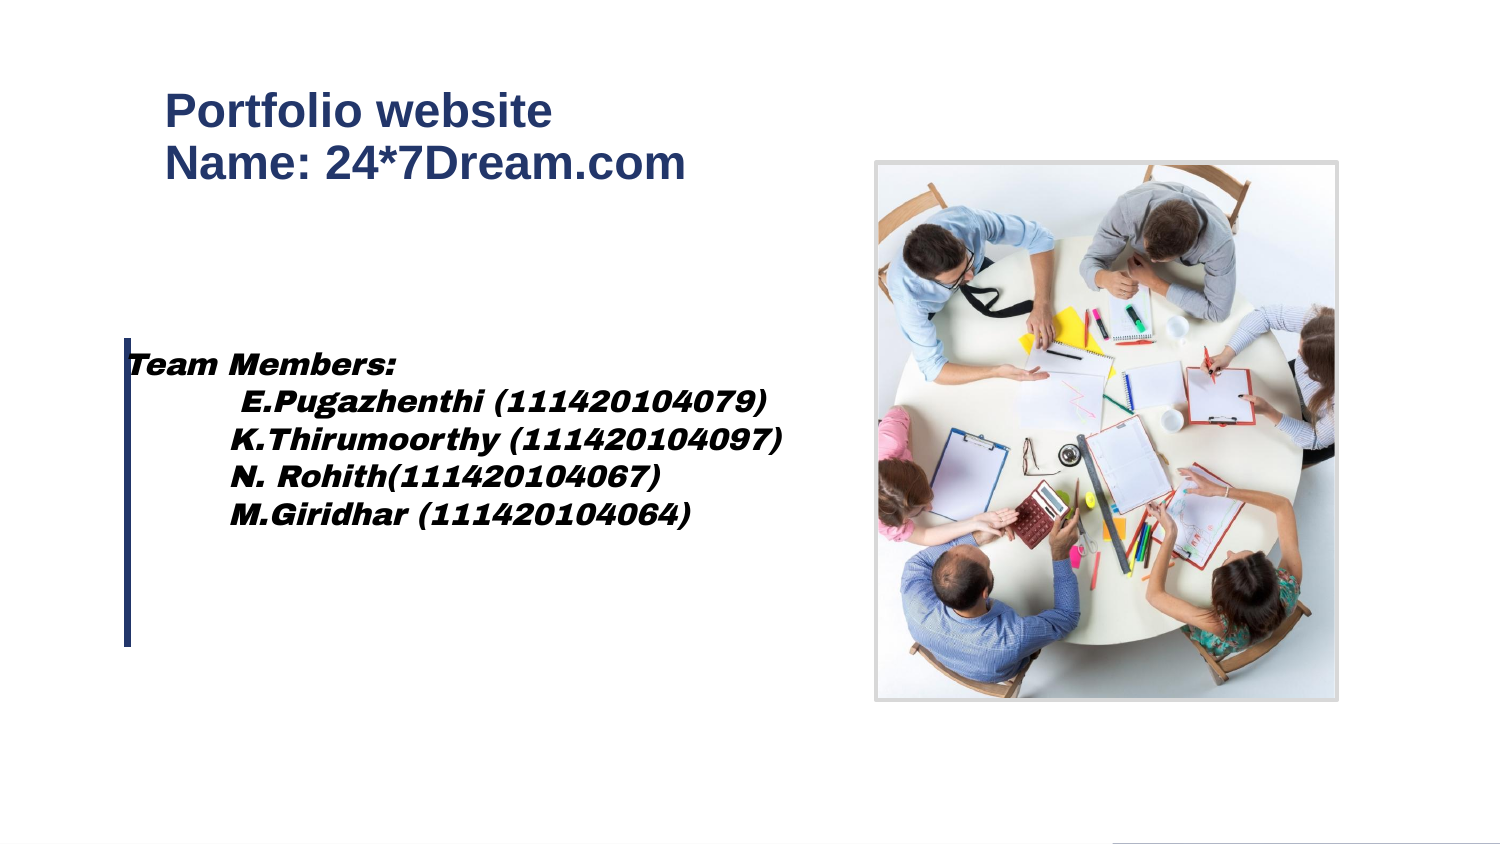

# Portfolio website Name: 24*7Dream.com
Team Members:
           E.Pugazhenthi (111420104079)
          K.Thirumoorthy (111420104097)
          N. Rohith(111420104067)
          M.Giridhar (111420104064)